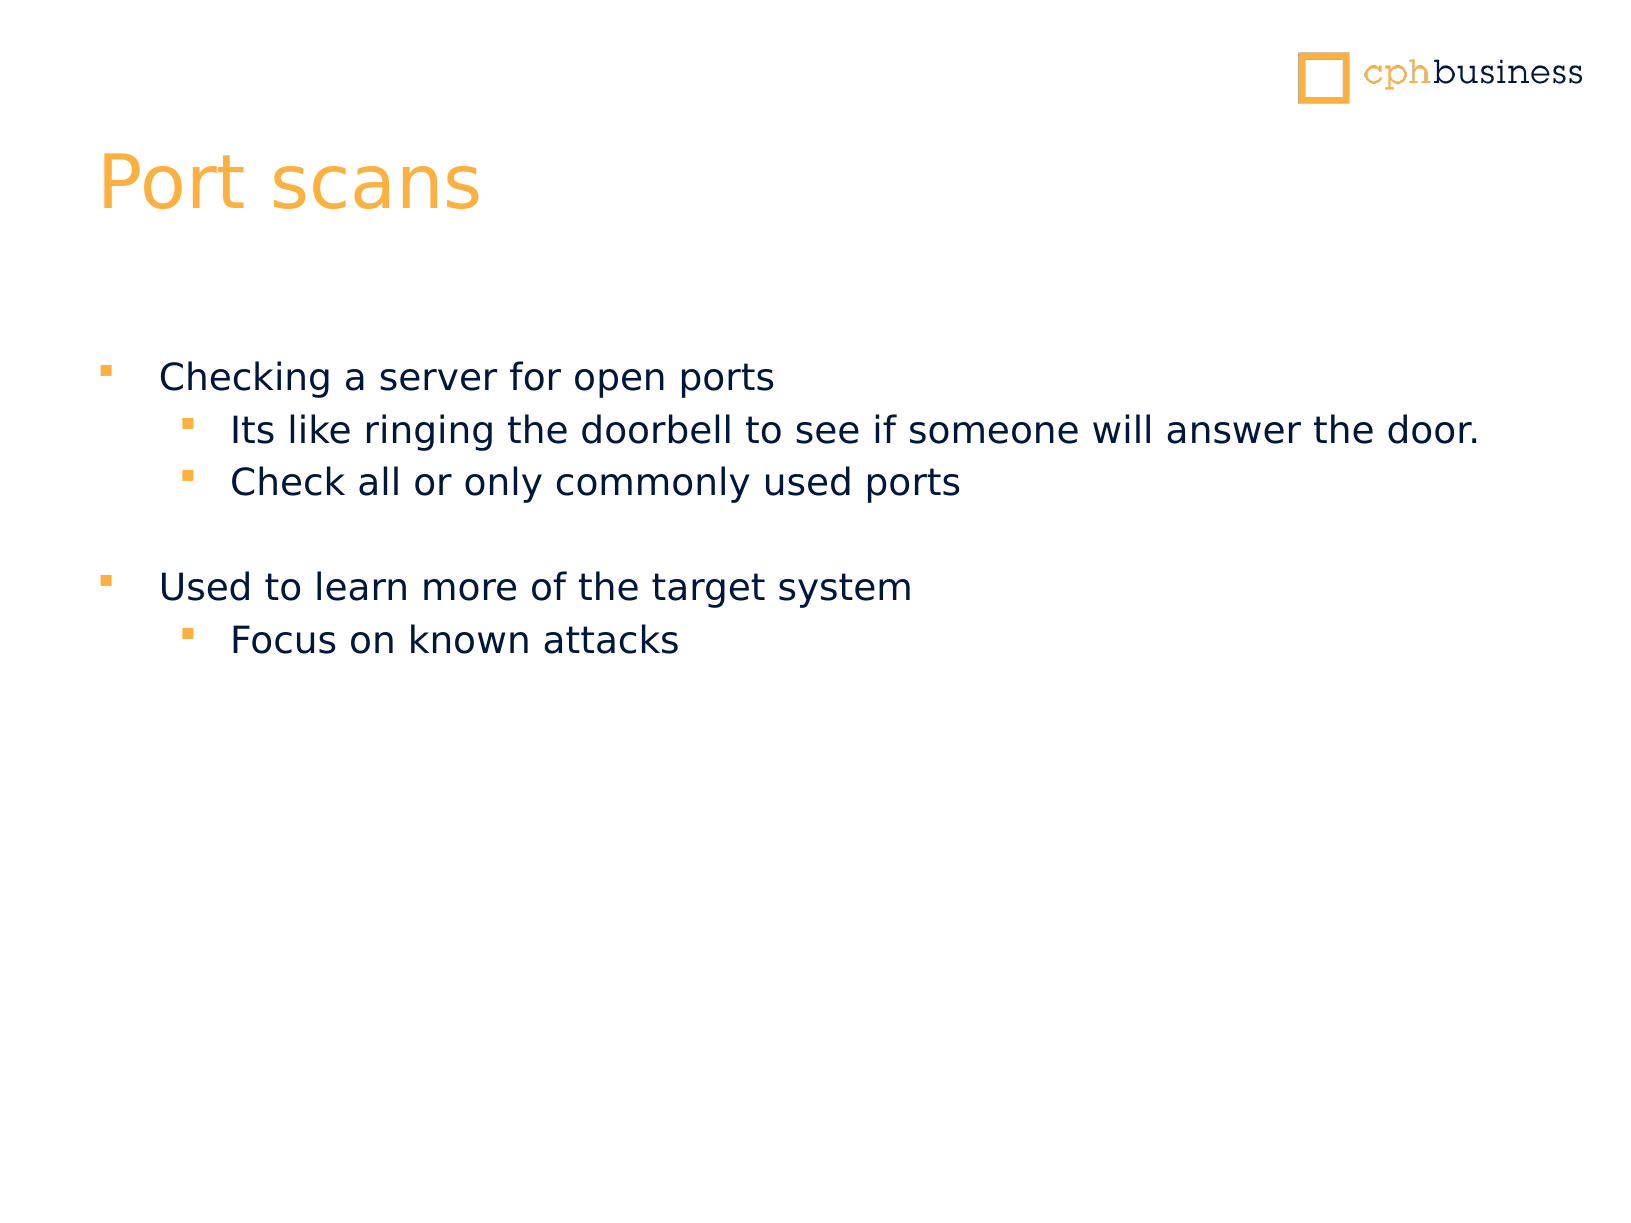

# Port scans
Checking a server for open ports
Its like ringing the doorbell to see if someone will answer the door.
Check all or only commonly used ports

Used to learn more of the target system
Focus on known attacks